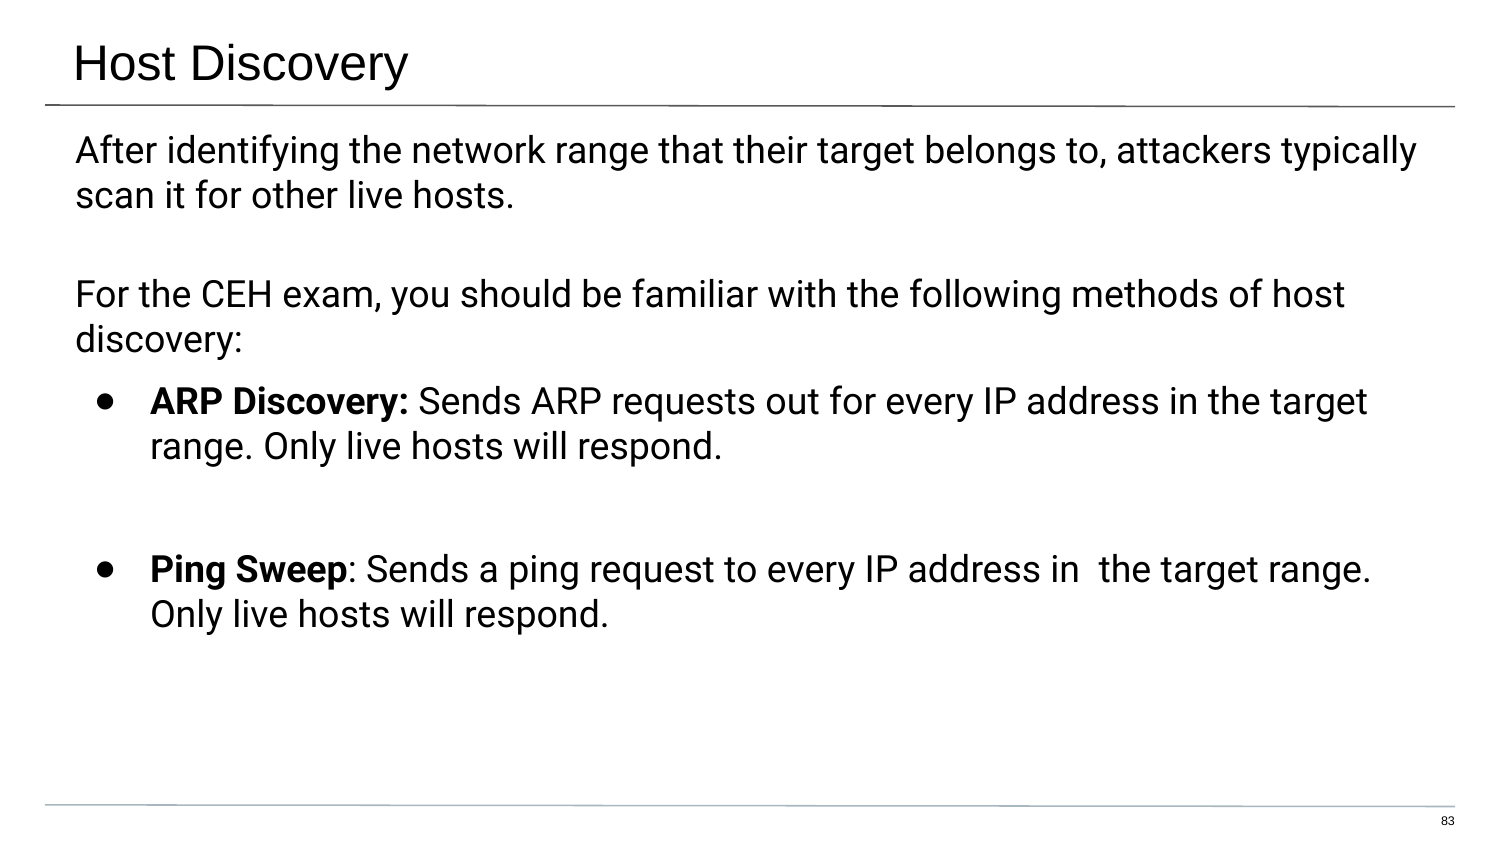

# Host Discovery
After identifying the network range that their target belongs to, attackers typically scan it for other live hosts.
For the CEH exam, you should be familiar with the following methods of host discovery:
ARP Discovery: Sends ARP requests out for every IP address in the target range. Only live hosts will respond.

Ping Sweep: Sends a ping request to every IP address in  the target range. Only live hosts will respond.

83